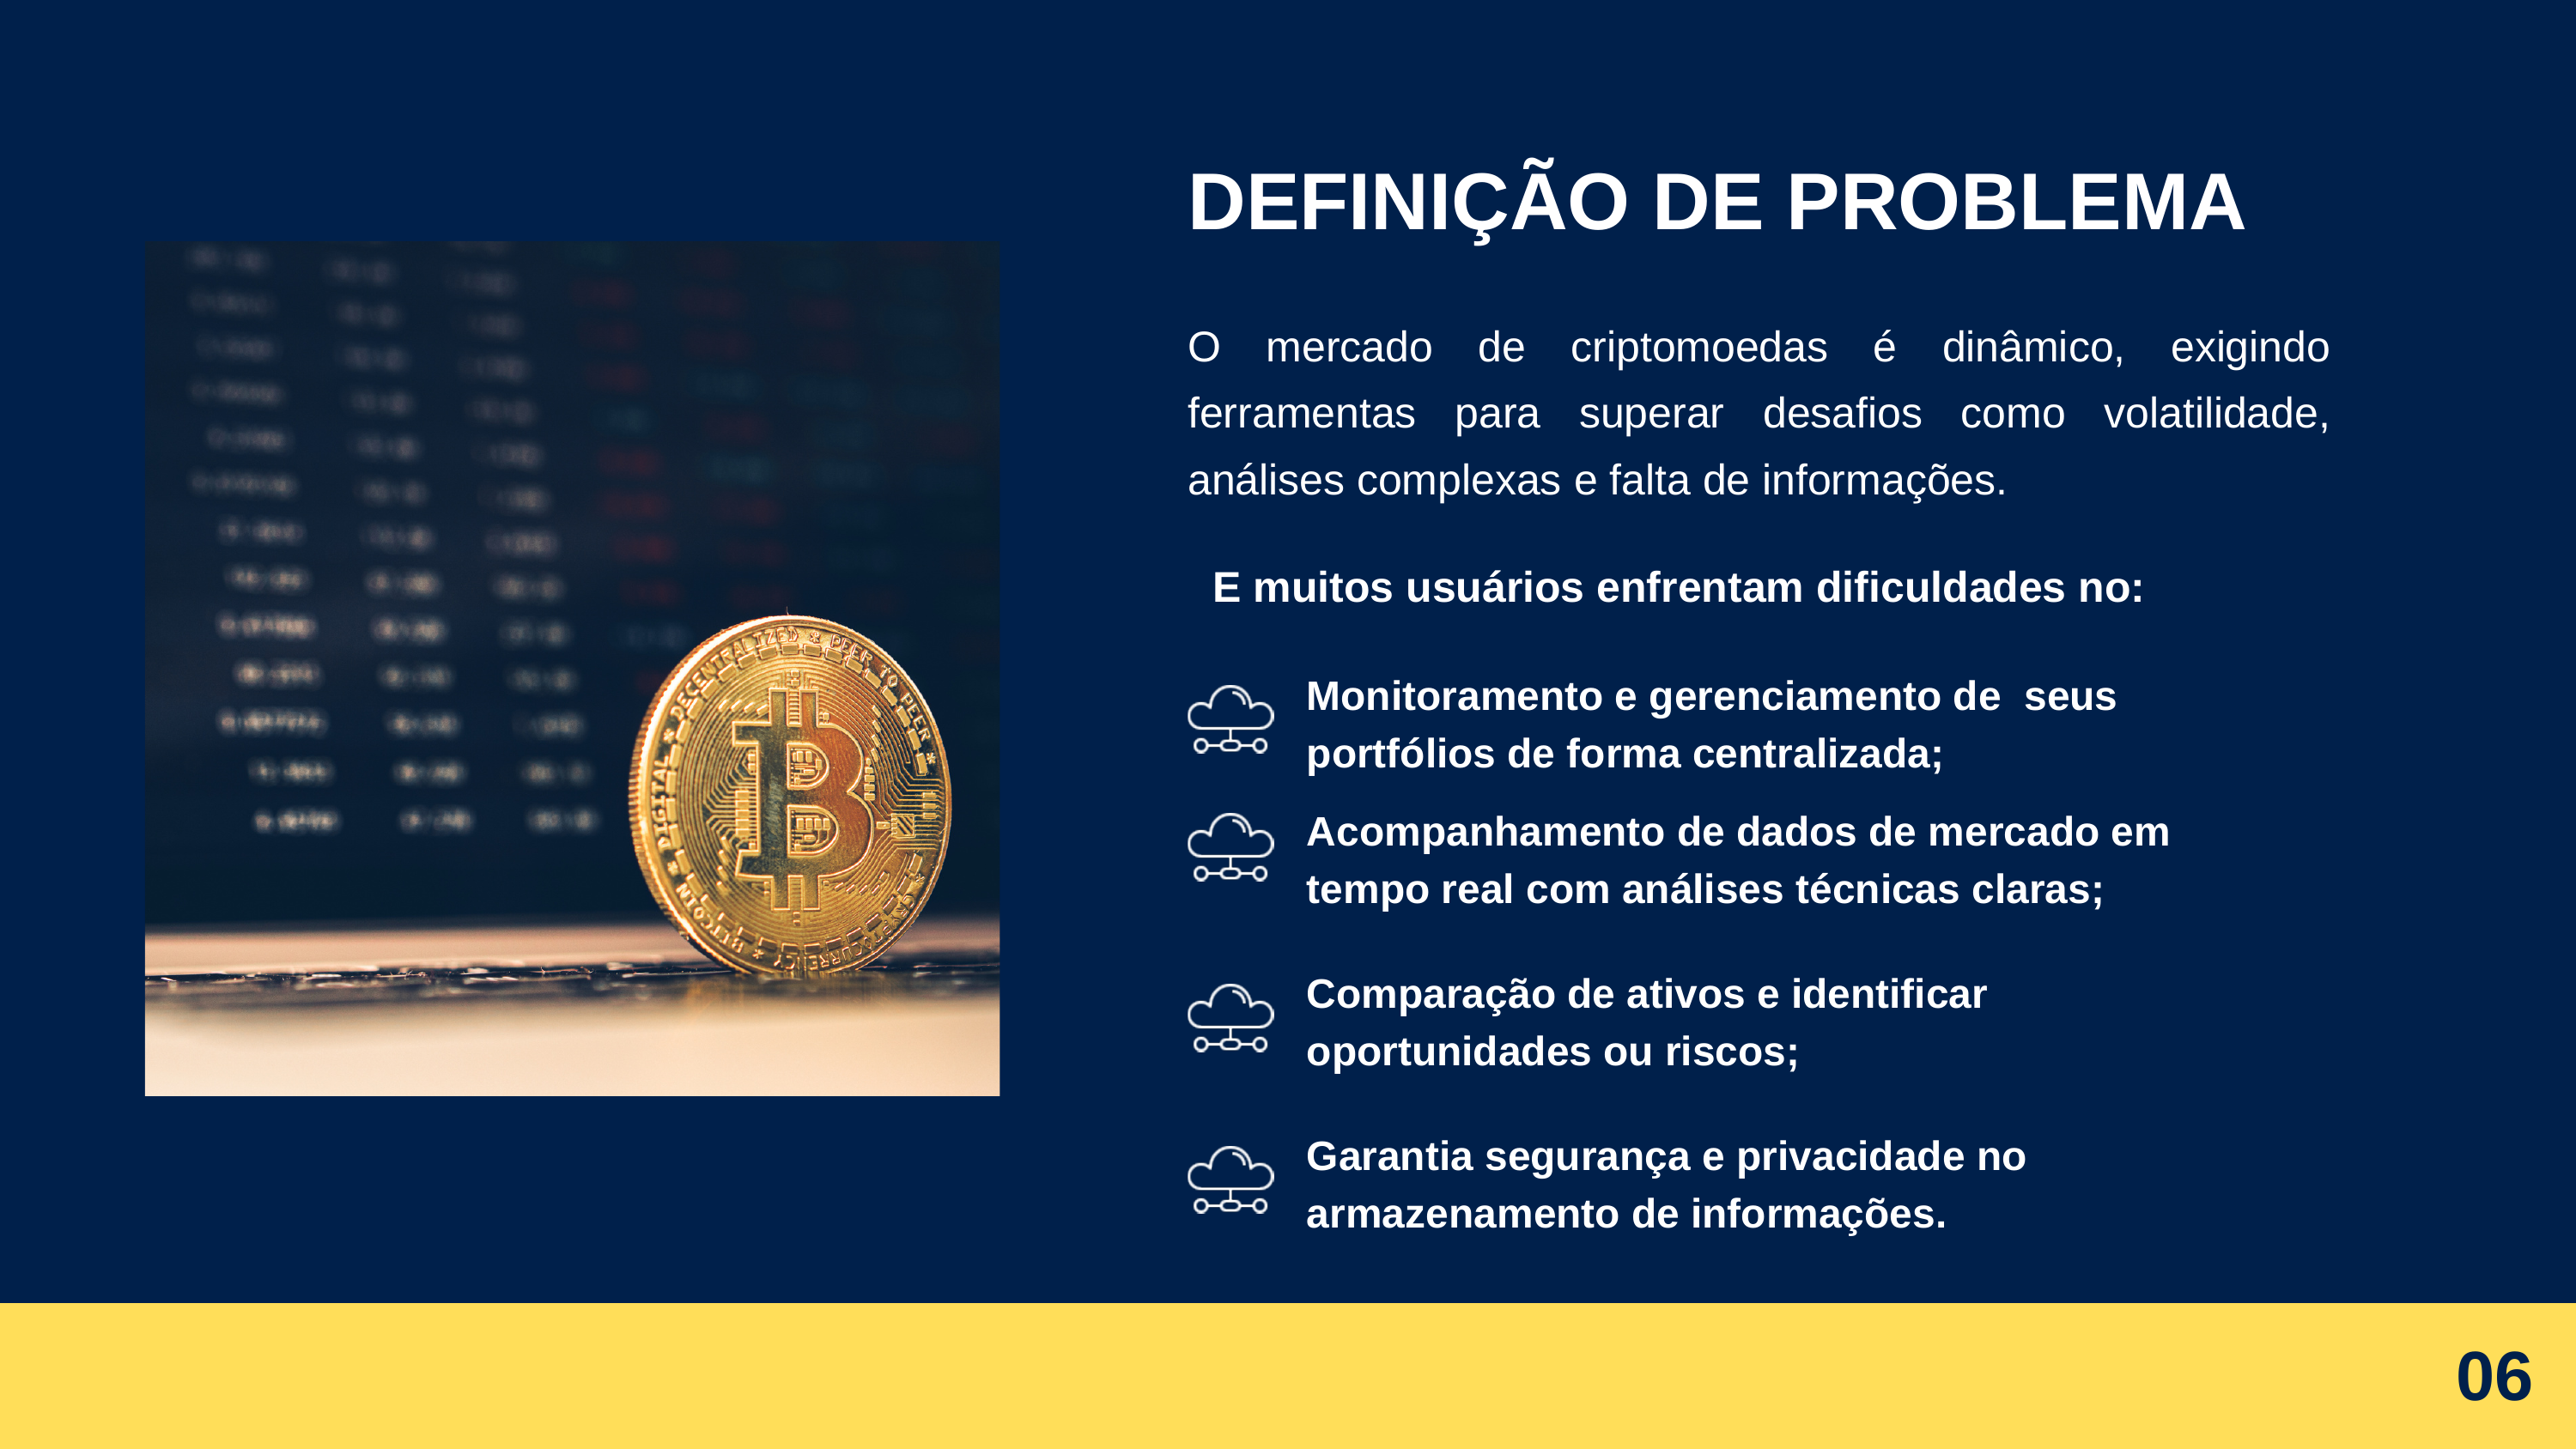

DEFINIÇÃO DE PROBLEMA

O mercado de criptomoedas é dinâmico, exigindo ferramentas para superar desafios como volatilidade, análises complexas e falta de informações.
 E muitos usuários enfrentam dificuldades no:
Monitoramento e gerenciamento de  seus portfólios de forma centralizada;

Acompanhamento de dados de mercado em tempo real com análises técnicas claras;

Comparação de ativos e identificar oportunidades ou riscos;

Garantia segurança e privacidade no armazenamento de informações.

06